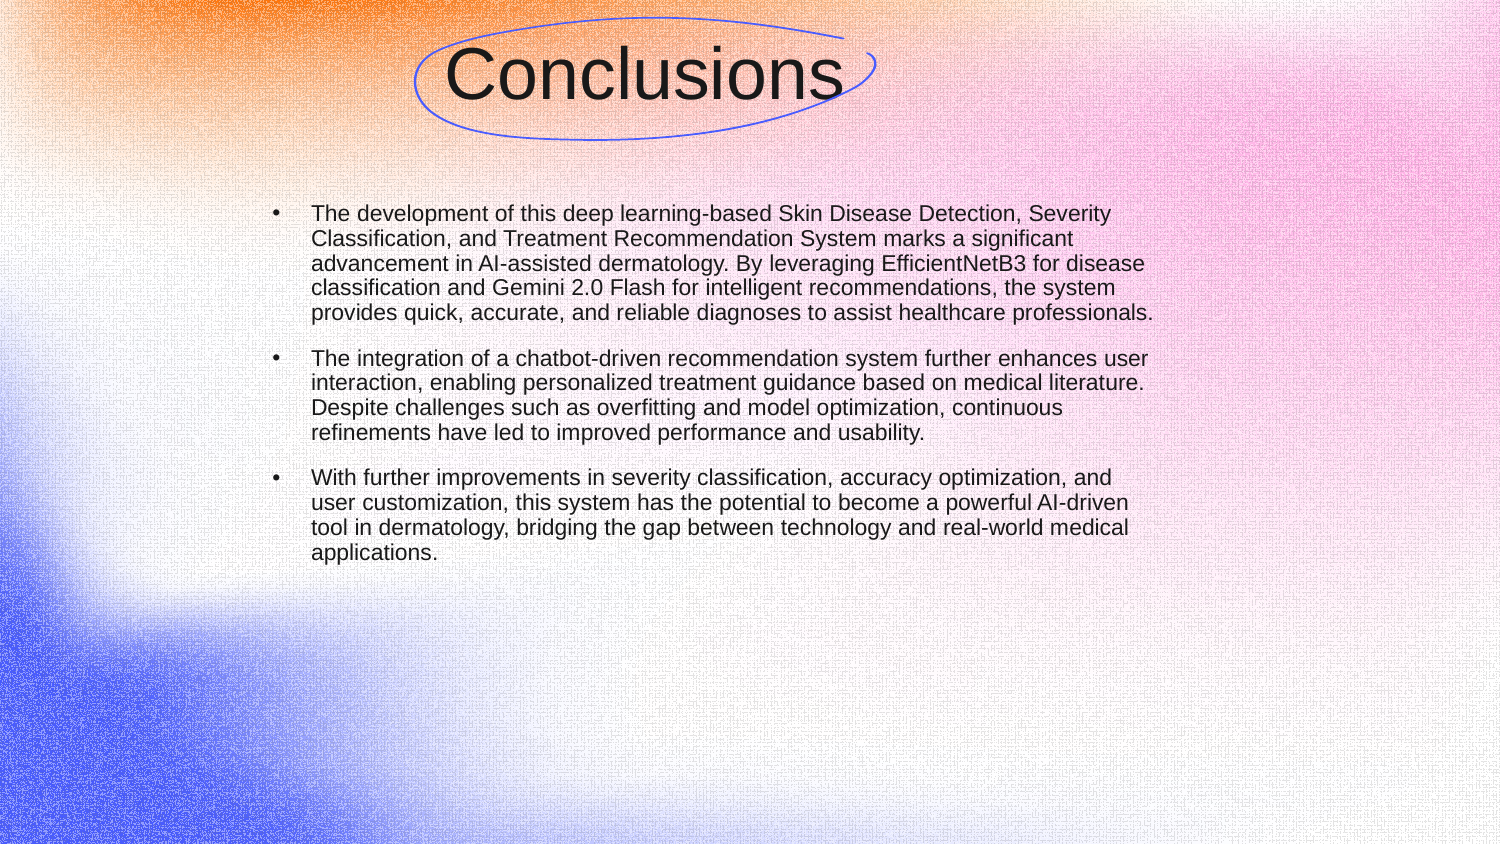

# Conclusions
The development of this deep learning-based Skin Disease Detection, Severity Classification, and Treatment Recommendation System marks a significant advancement in AI-assisted dermatology. By leveraging EfficientNetB3 for disease classification and Gemini 2.0 Flash for intelligent recommendations, the system provides quick, accurate, and reliable diagnoses to assist healthcare professionals.
The integration of a chatbot-driven recommendation system further enhances user interaction, enabling personalized treatment guidance based on medical literature. Despite challenges such as overfitting and model optimization, continuous refinements have led to improved performance and usability.
With further improvements in severity classification, accuracy optimization, and user customization, this system has the potential to become a powerful AI-driven tool in dermatology, bridging the gap between technology and real-world medical applications.